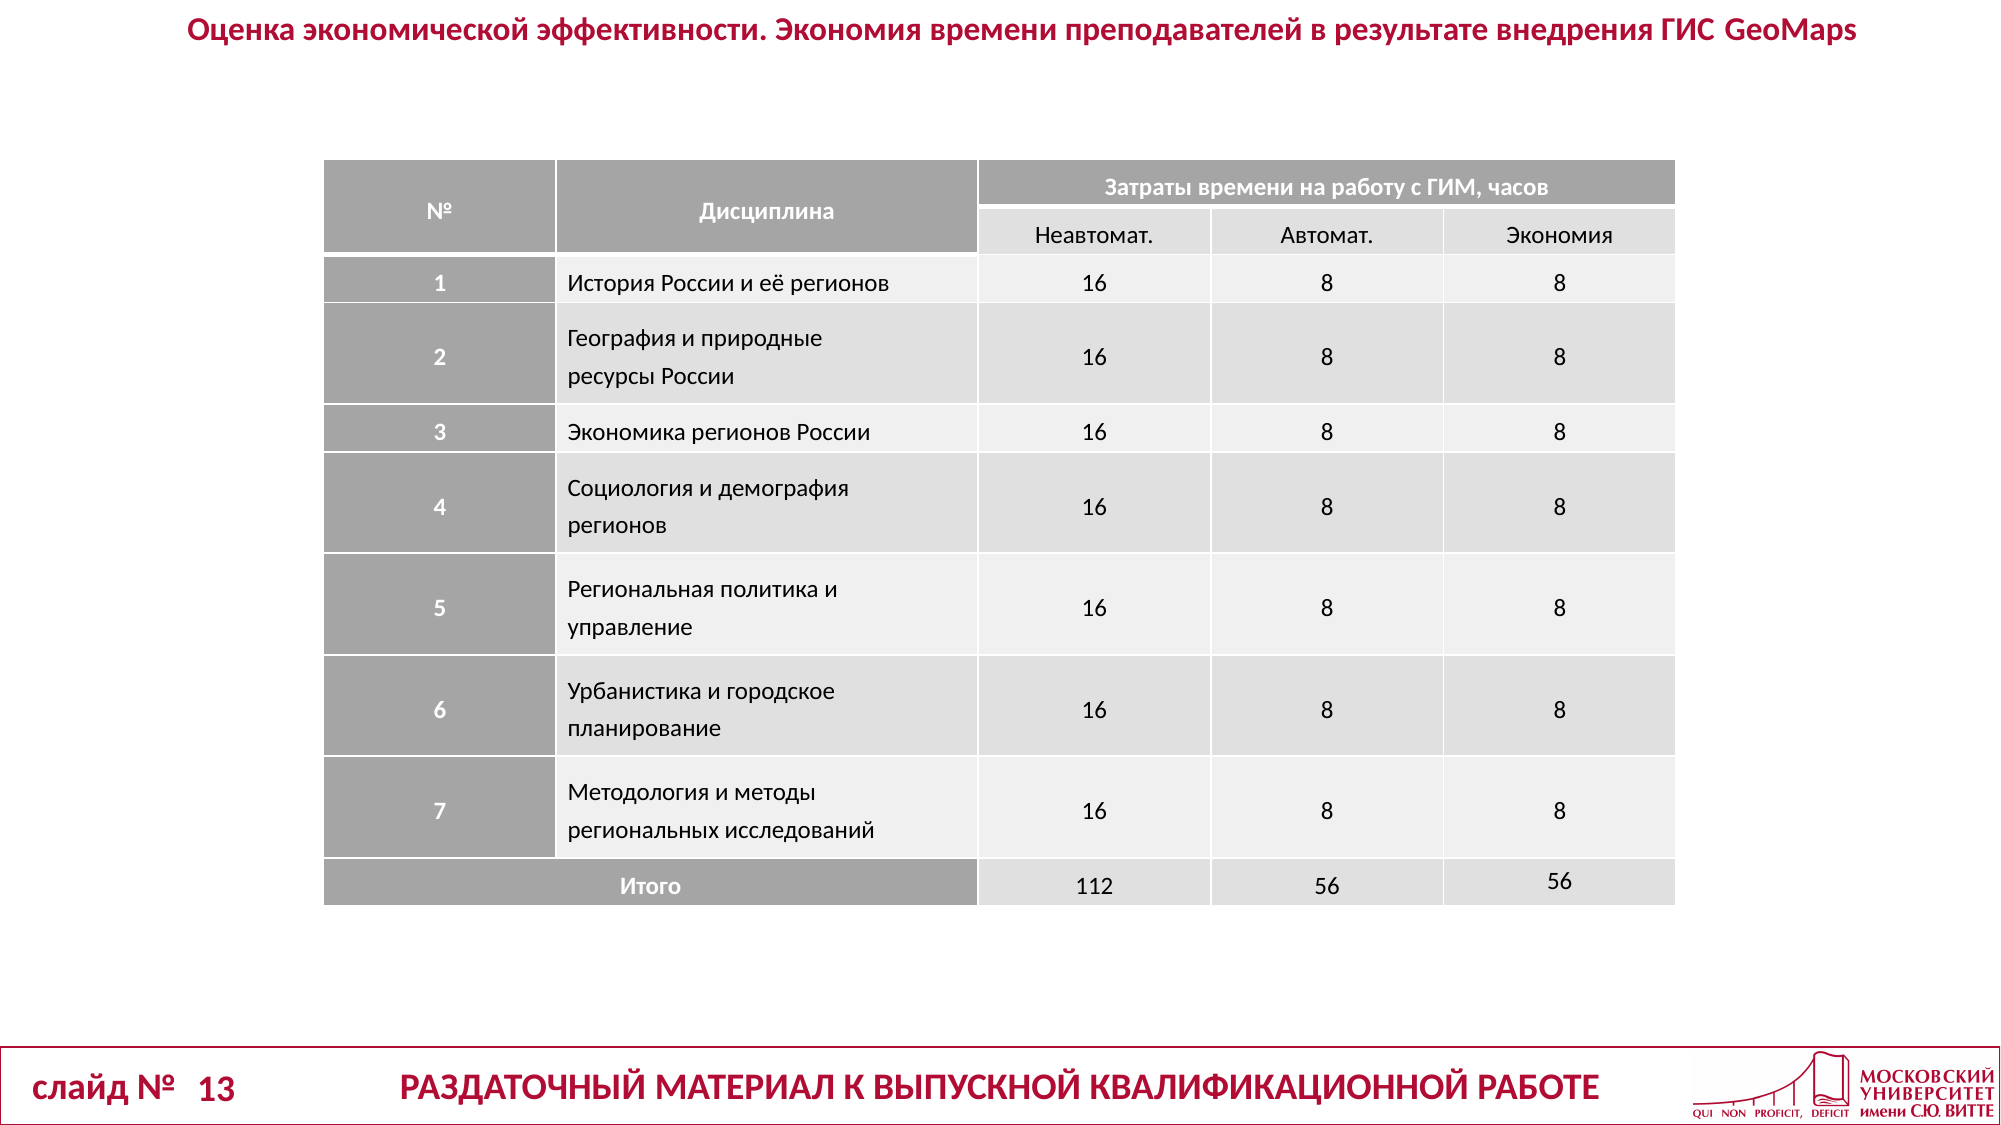

Оценка экономической эффективности. Экономия времени преподавателей в результате внедрения ГИС GeoMaps
| № | Дисциплина | Затраты времени на работу с ГИМ, часов |  |  |
| --- | --- | --- | --- | --- |
|  |  | Неавтомат. | Автомат. | Экономия |
| 1 | История России и её регионов | 16 | 8 | 8 |
| 2 | География и природные ресурсы России | 16 | 8 | 8 |
| 3 | Экономика регионов России | 16 | 8 | 8 |
| 4 | Социология и демография регионов | 16 | 8 | 8 |
| 5 | Региональная политика и управление | 16 | 8 | 8 |
| 6 | Урбанистика и городское планирование | 16 | 8 | 8 |
| 7 | Методология и методы региональных исследований | 16 | 8 | 8 |
| Итого |  | 112 | 56 | 56 |
13